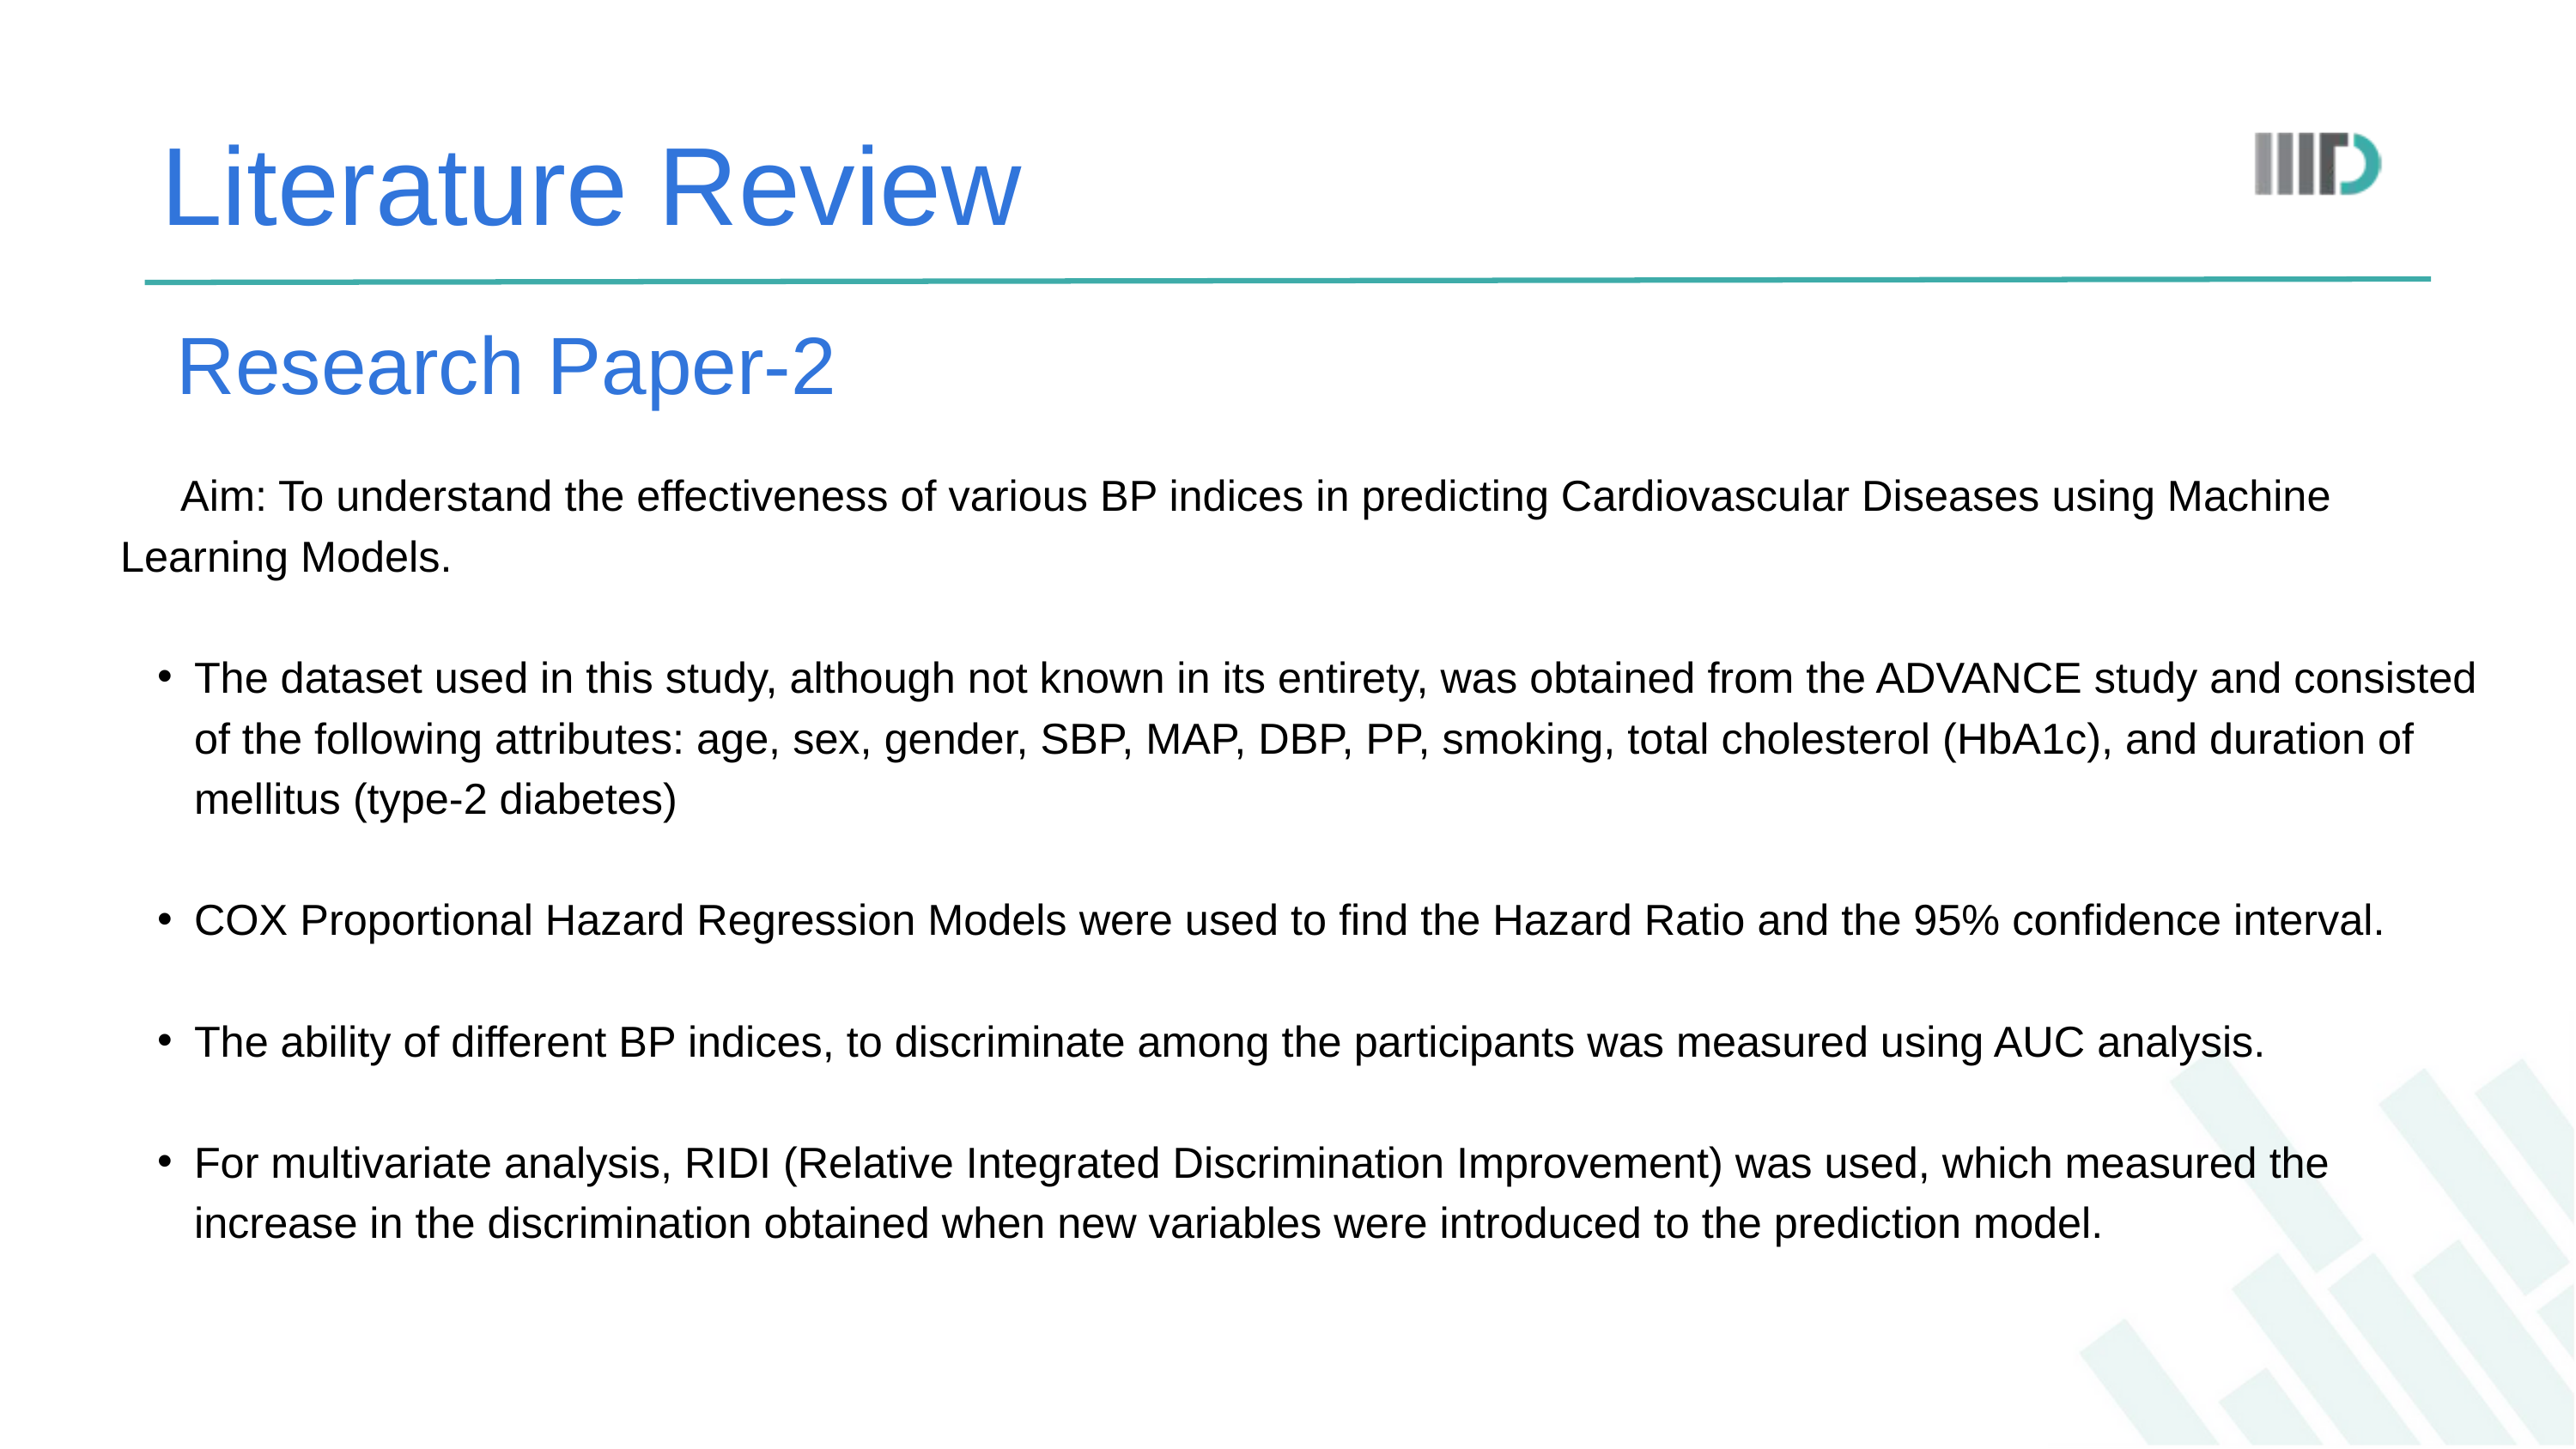

Literature Review

Research Paper-2

     Aim: To understand the effectiveness of various BP indices in predicting Cardiovascular Diseases using Machine Learning Models.

The dataset used in this study, although not known in its entirety, was obtained from the ADVANCE study and consisted of the following attributes: age, sex, gender, SBP, MAP, DBP, PP, smoking, total cholesterol (HbA1c), and duration of mellitus (type-2 diabetes)

COX Proportional Hazard Regression Models were used to find the Hazard Ratio and the 95% confidence interval.

The ability of different BP indices, to discriminate among the participants was measured using AUC analysis.

For multivariate analysis, RIDI (Relative Integrated Discrimination Improvement) was used, which measured the increase in the discrimination obtained when new variables were introduced to the prediction model.